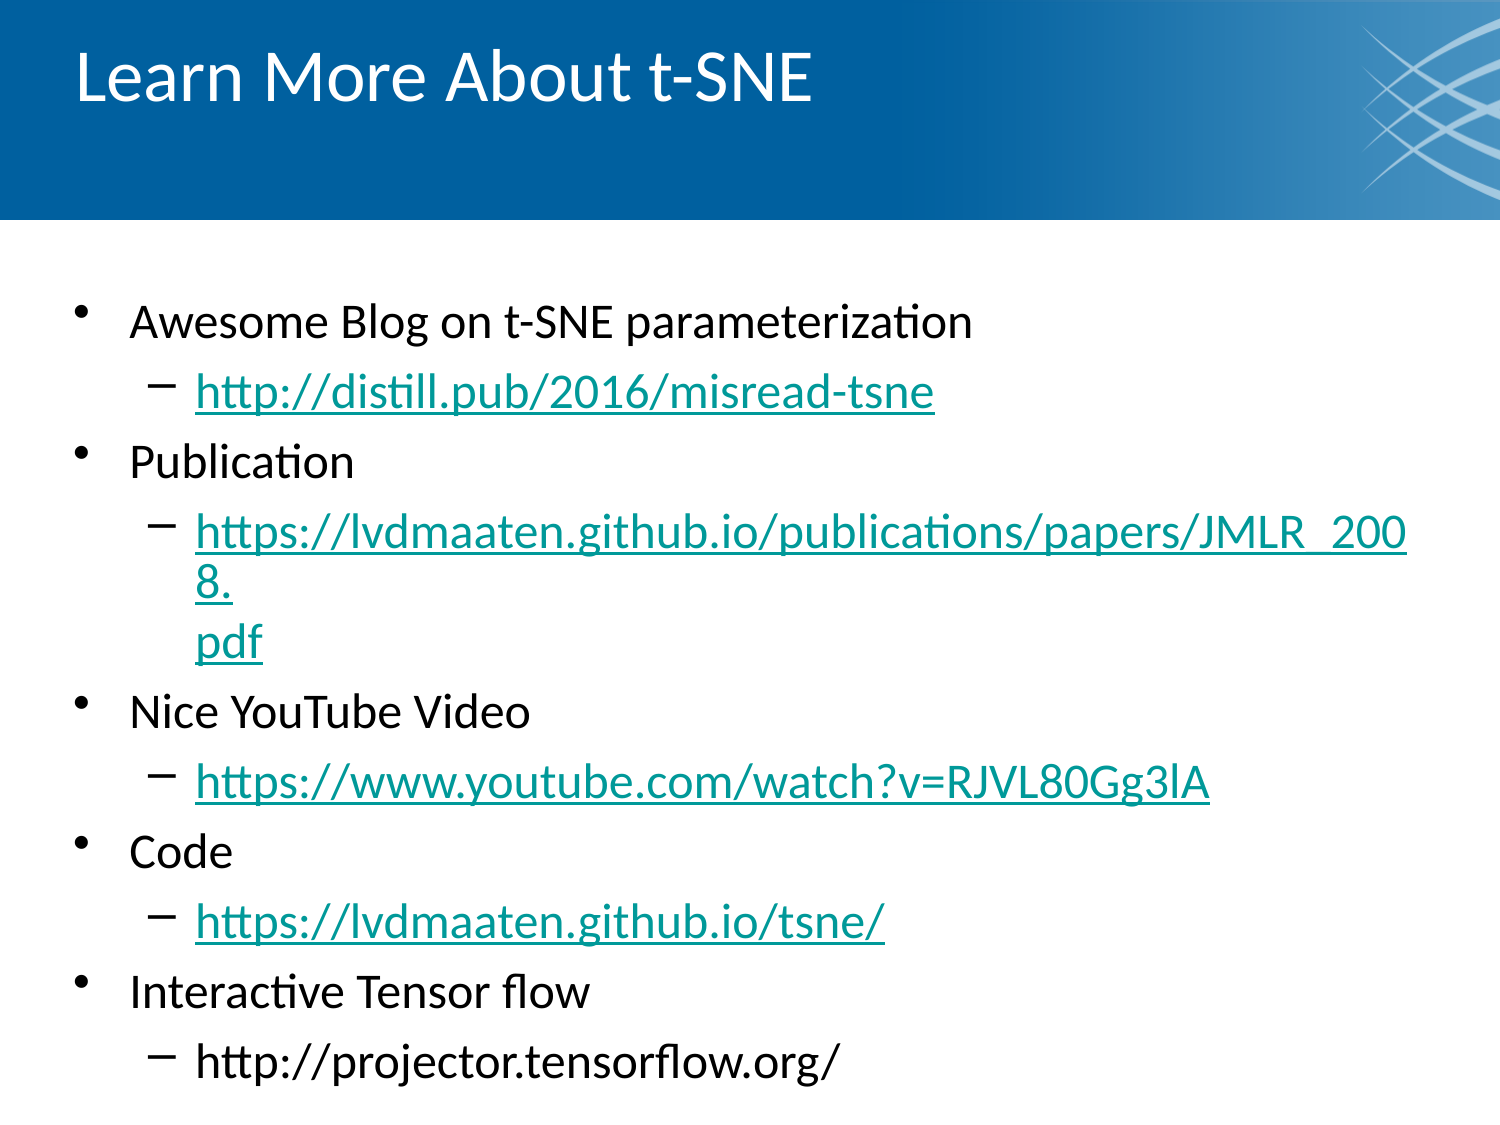

# Learn More About t-SNE
Awesome Blog on t-SNE parameterization
http://distill.pub/2016/misread-tsne
Publication
https://lvdmaaten.github.io/publications/papers/JMLR_2008.pdf
Nice YouTube Video
https://www.youtube.com/watch?v=RJVL80Gg3lA
Code
https://lvdmaaten.github.io/tsne/
Interactive Tensor flow
http://projector.tensorflow.org/